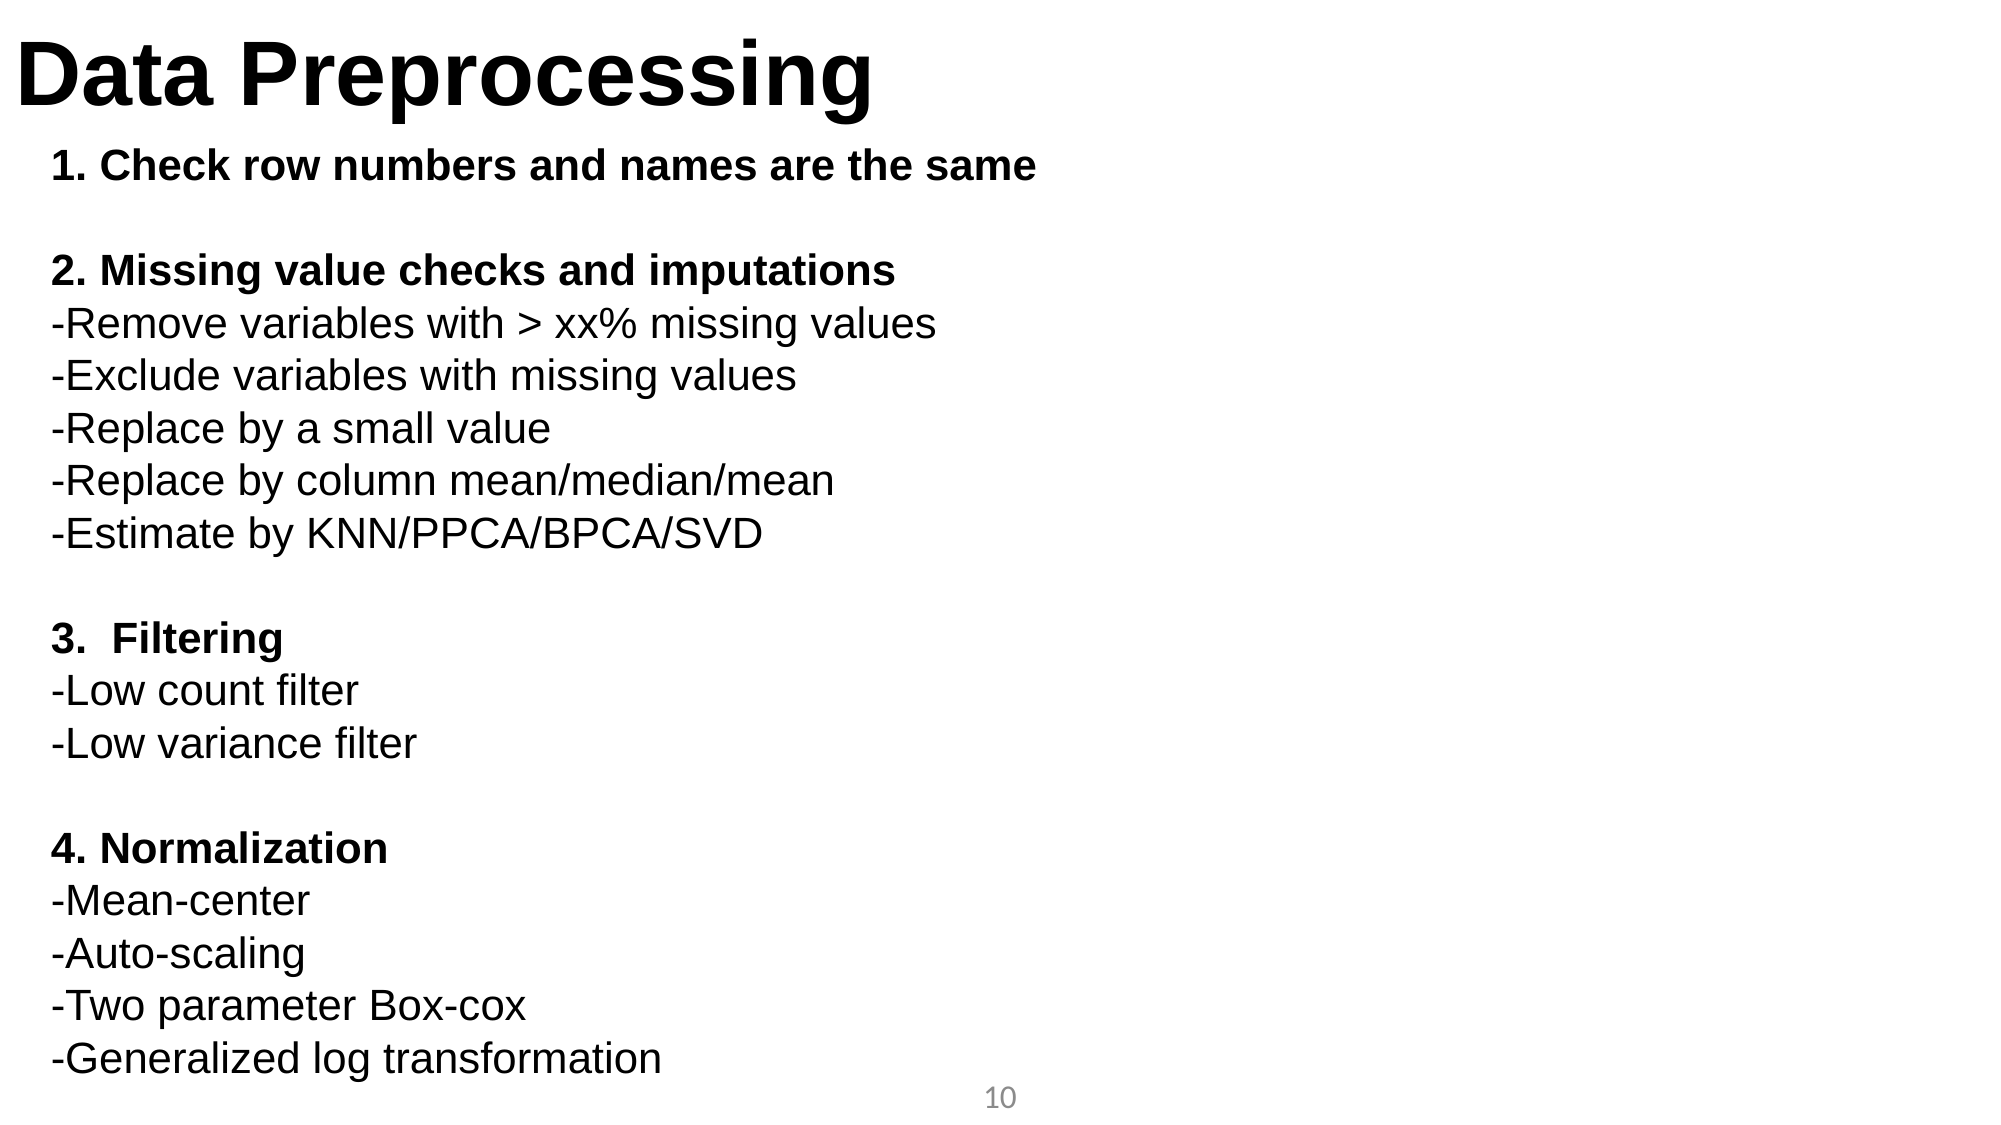

# Data Preprocessing
1. Check row numbers and names are the same

2. Missing value checks and imputations
-Remove variables with > xx% missing values
-Exclude variables with missing values
-Replace by a small value
-Replace by column mean/median/mean
-Estimate by KNN/PPCA/BPCA/SVD

3.  Filtering
-Low count filter
-Low variance filter

4. Normalization
-Mean-center
-Auto-scaling
-Two parameter Box-cox
-Generalized log transformation
10